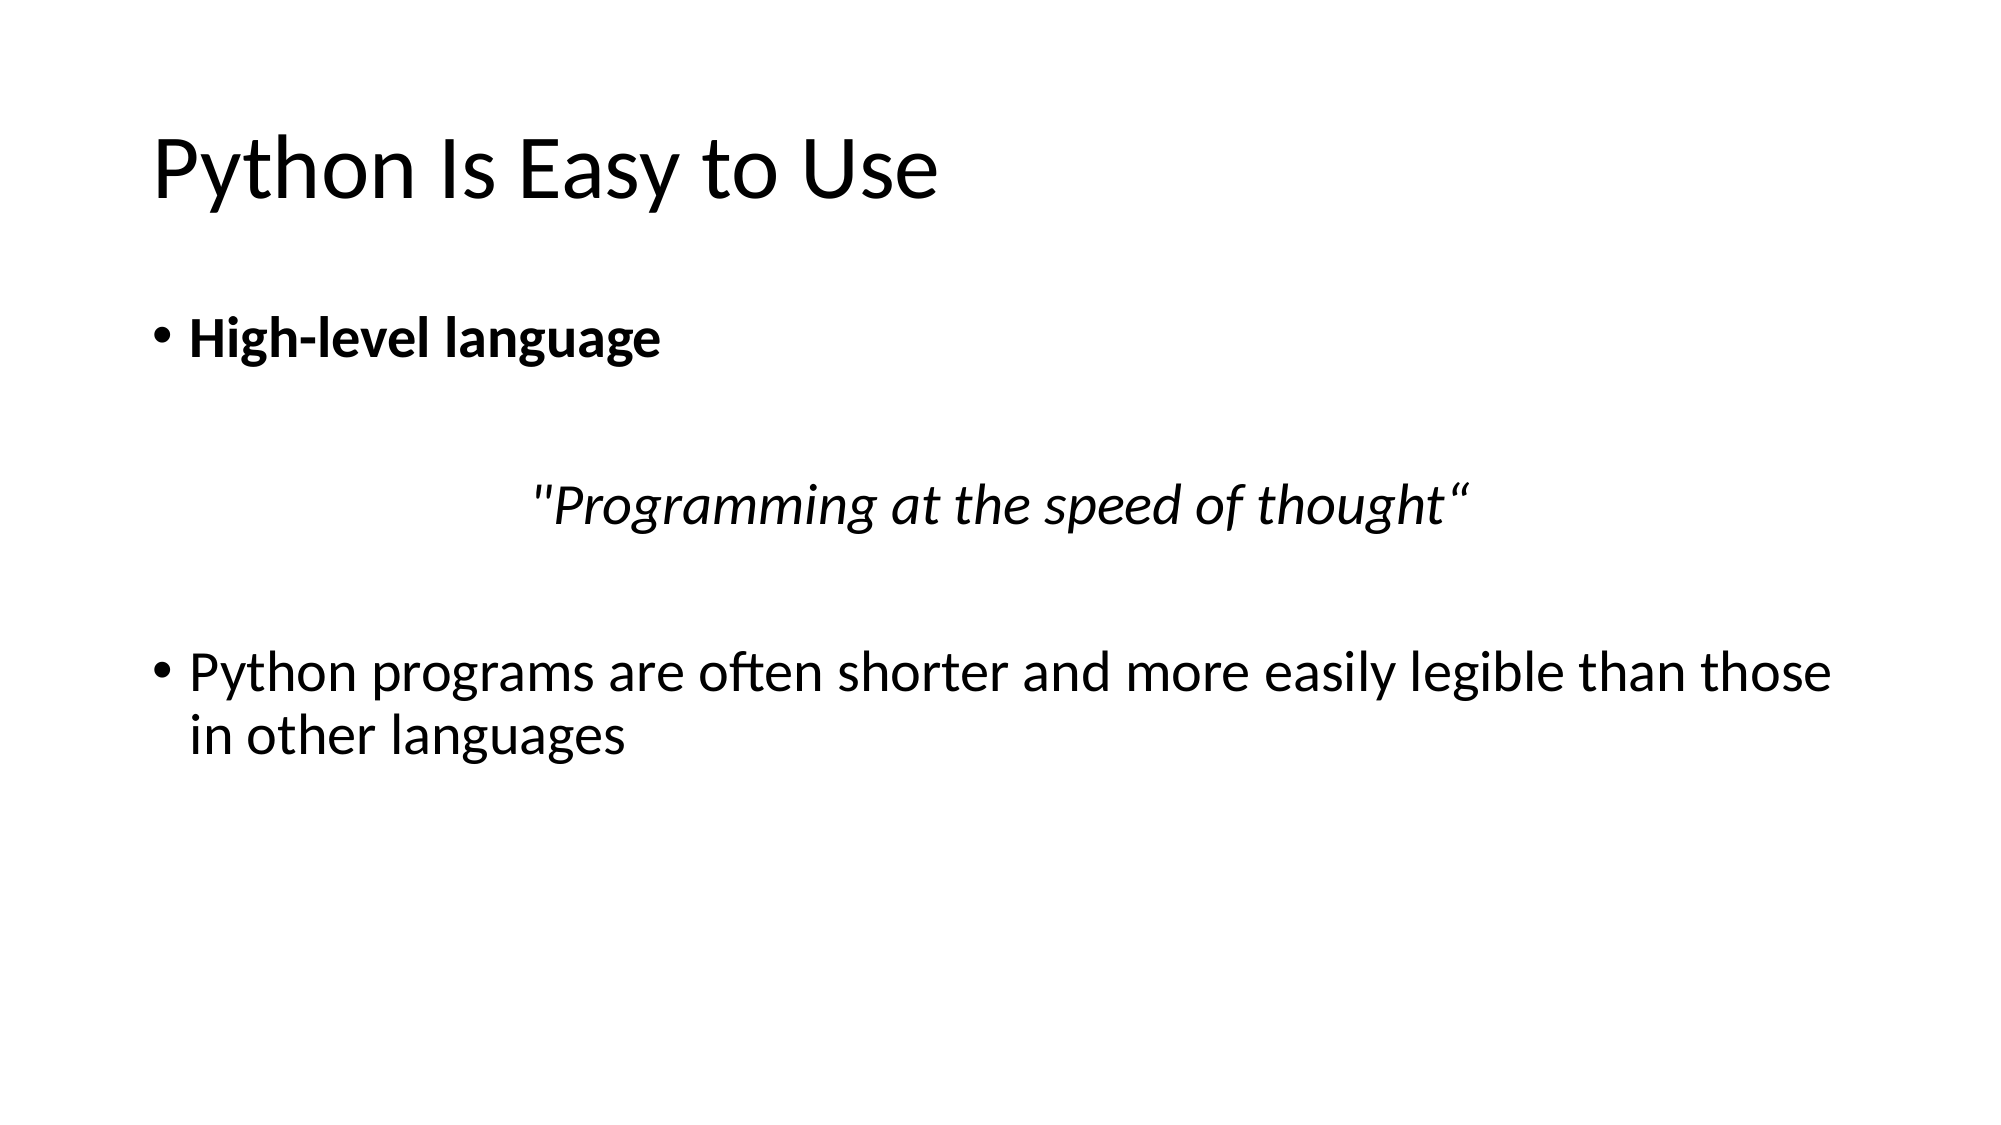

# Python Is Easy to Use
High-level language

"Programming at the speed of thought“

Python programs are often shorter and more easily legible than those in other languages